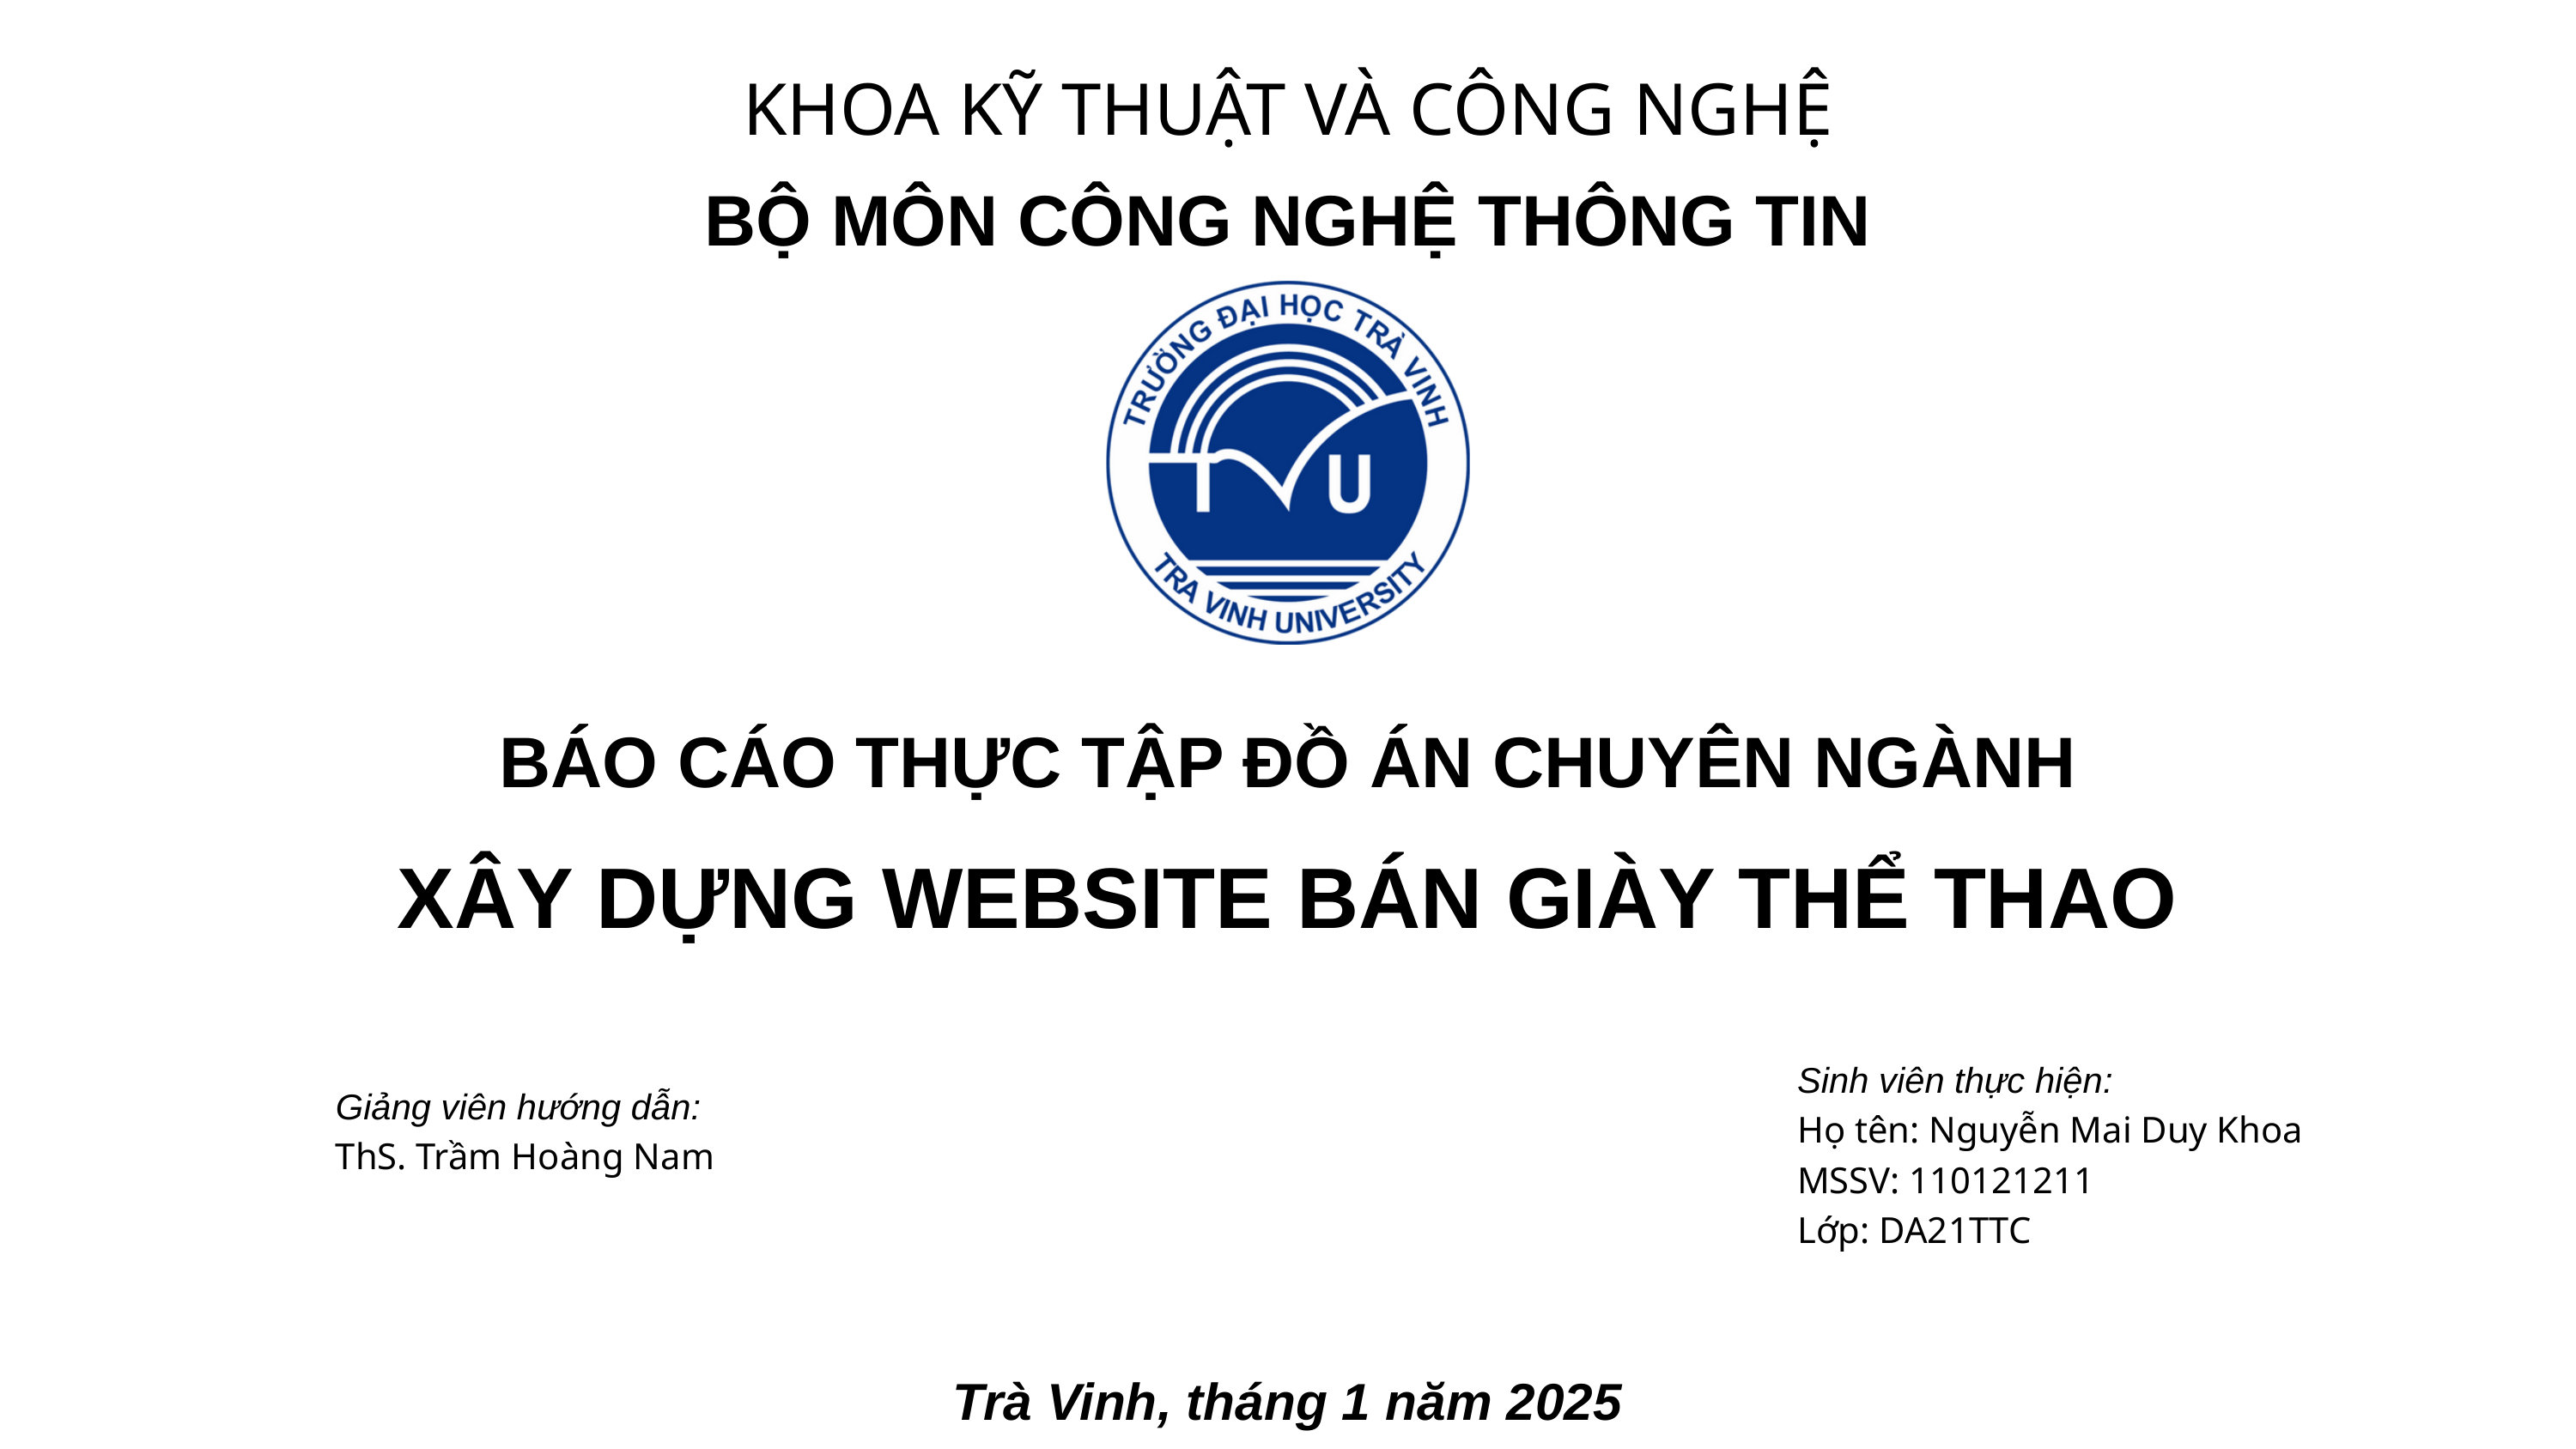

KHOA KỸ THUẬT VÀ CÔNG NGHỆ
BỘ MÔN CÔNG NGHỆ THÔNG TIN

BÁO CÁO THỰC TẬP ĐỒ ÁN CHUYÊN NGÀNH
XÂY DỰNG WEBSITE BÁN GIÀY THỂ THAO
Sinh viên thực hiện:
Họ tên: Nguyễn Mai Duy Khoa
MSSV: 110121211
Lớp: DA21TTC
Giảng viên hướng dẫn:
ThS. Trầm Hoàng Nam
Trà Vinh, tháng 1 năm 2025